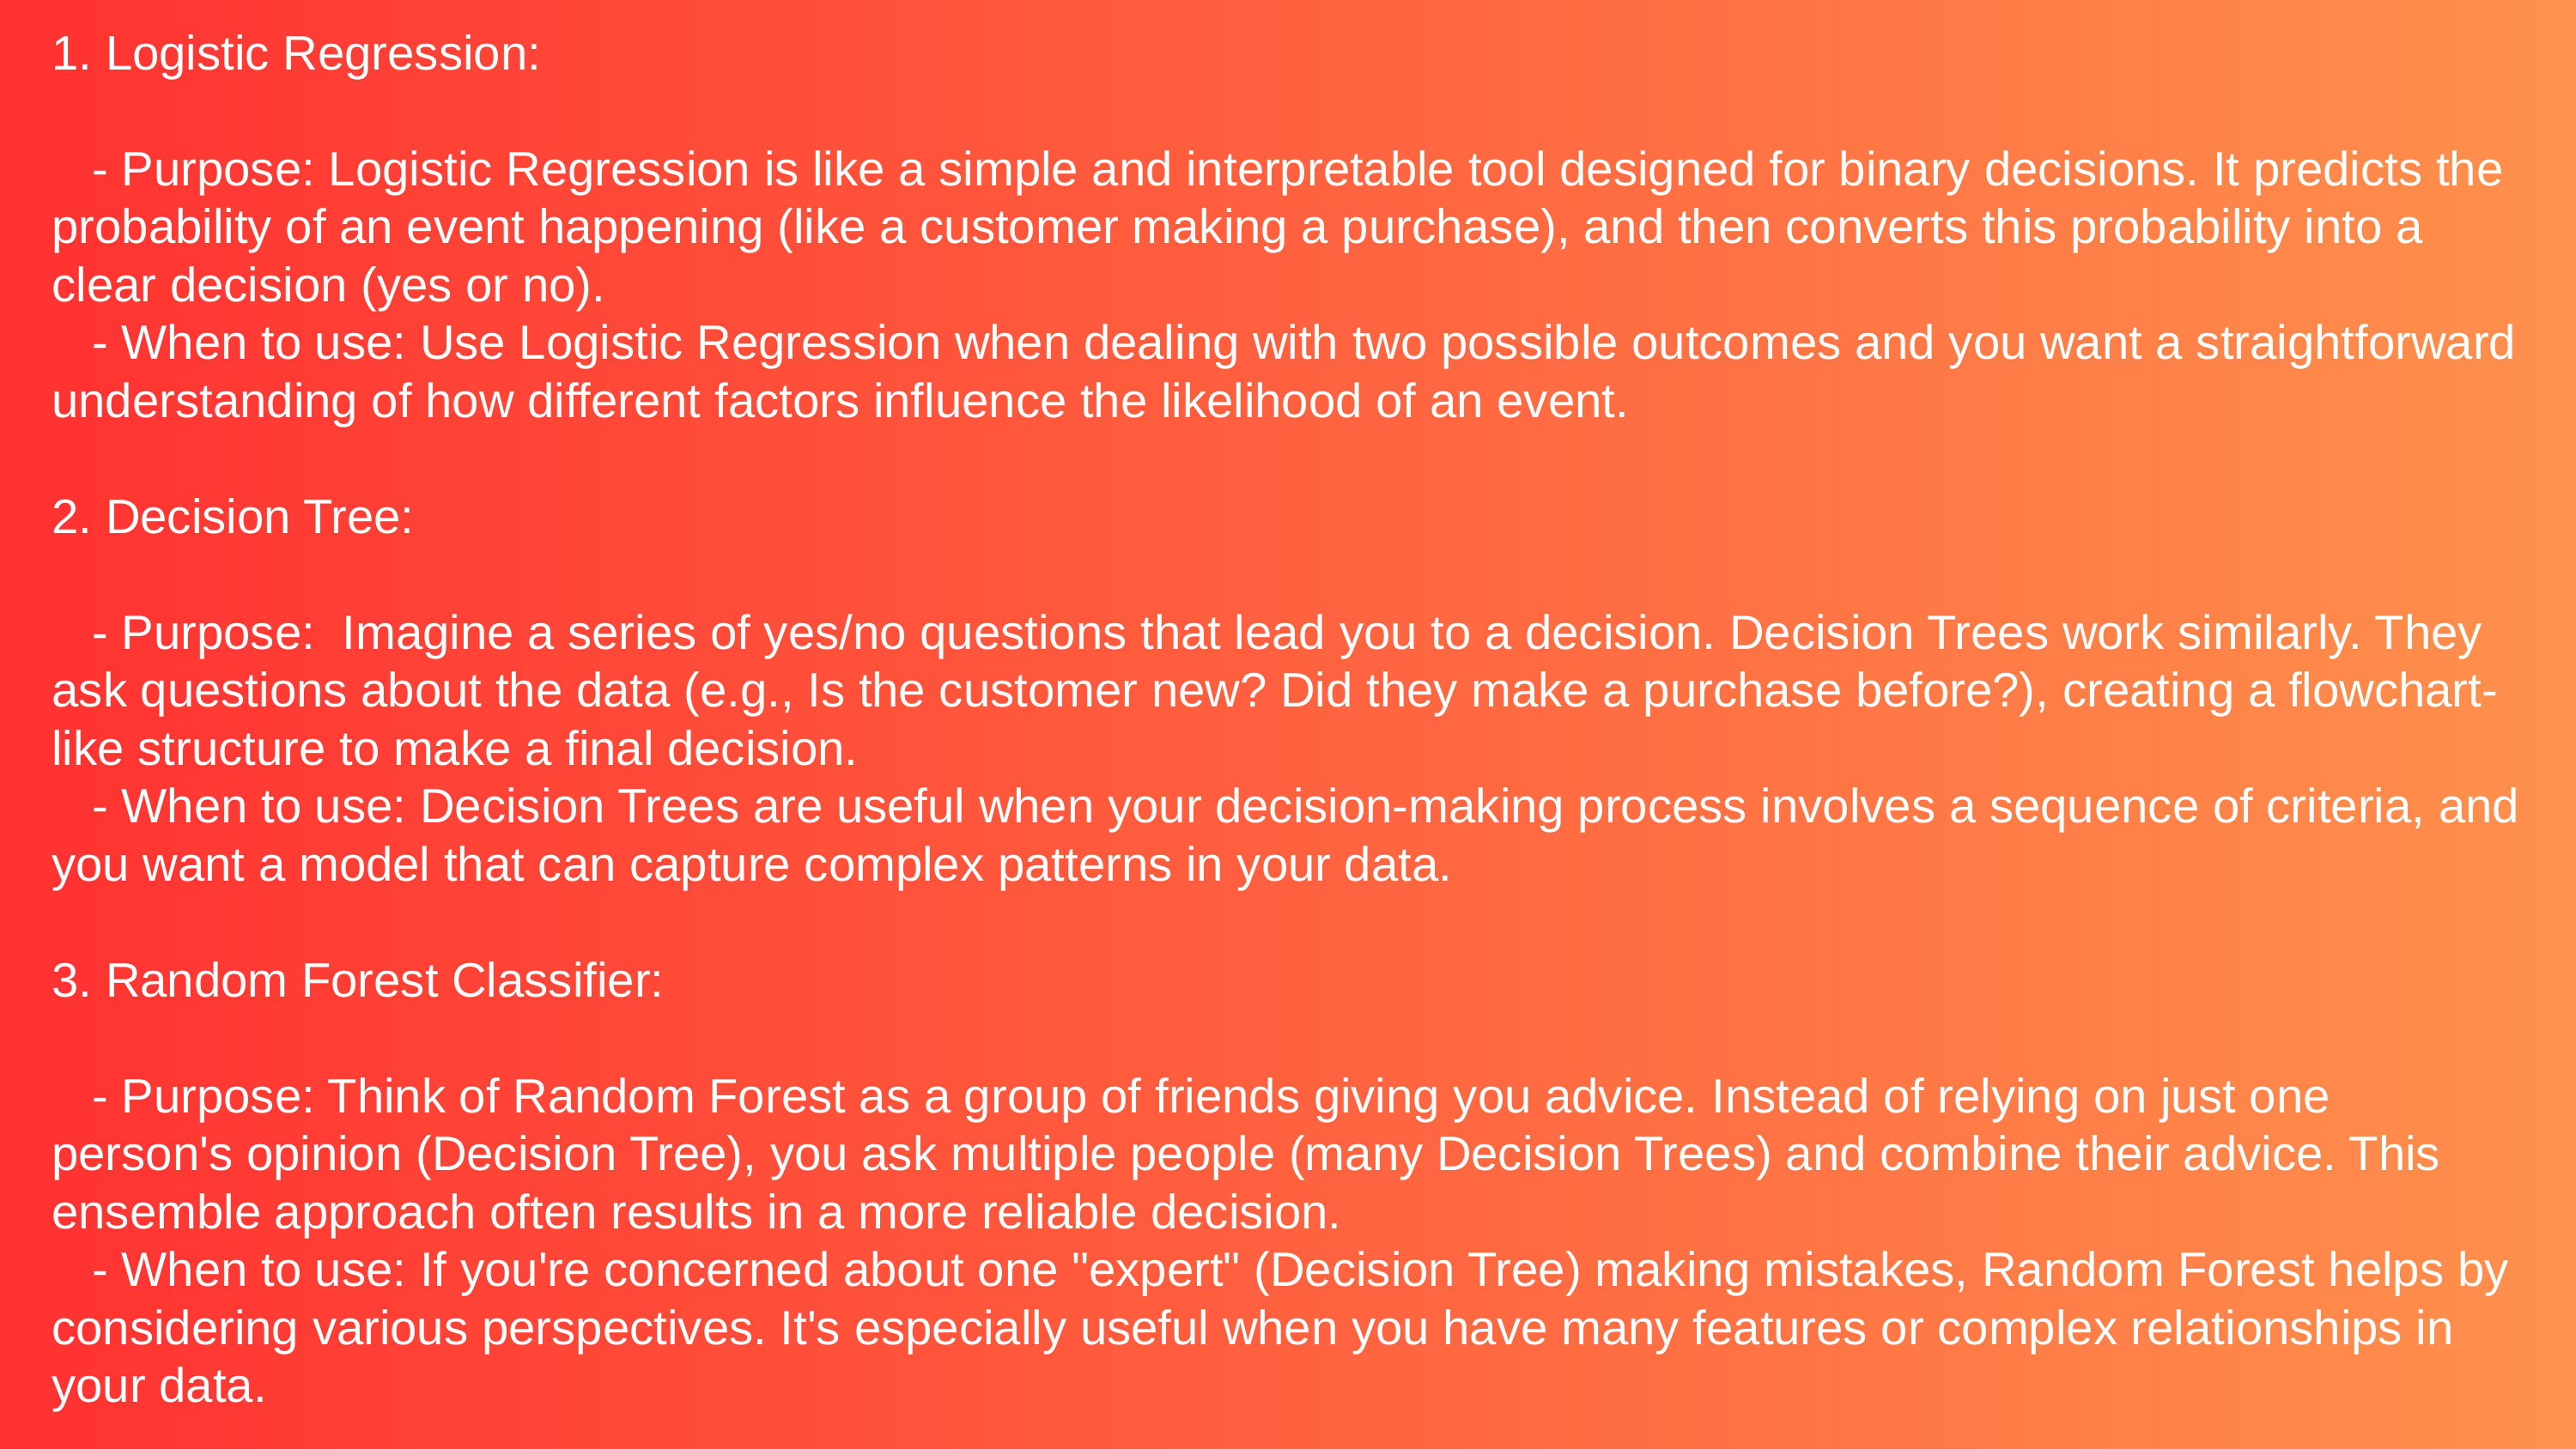

1. Logistic Regression:

   - Purpose: Logistic Regression is like a simple and interpretable tool designed for binary decisions. It predicts the probability of an event happening (like a customer making a purchase), and then converts this probability into a clear decision (yes or no).
   - When to use: Use Logistic Regression when dealing with two possible outcomes and you want a straightforward understanding of how different factors influence the likelihood of an event.

2. Decision Tree:

   - Purpose:  Imagine a series of yes/no questions that lead you to a decision. Decision Trees work similarly. They ask questions about the data (e.g., Is the customer new? Did they make a purchase before?), creating a flowchart-like structure to make a final decision.
   - When to use: Decision Trees are useful when your decision-making process involves a sequence of criteria, and you want a model that can capture complex patterns in your data.

3. Random Forest Classifier:

   - Purpose: Think of Random Forest as a group of friends giving you advice. Instead of relying on just one person's opinion (Decision Tree), you ask multiple people (many Decision Trees) and combine their advice. This ensemble approach often results in a more reliable decision.
   - When to use: If you're concerned about one "expert" (Decision Tree) making mistakes, Random Forest helps by considering various perspectives. It's especially useful when you have many features or complex relationships in your data.